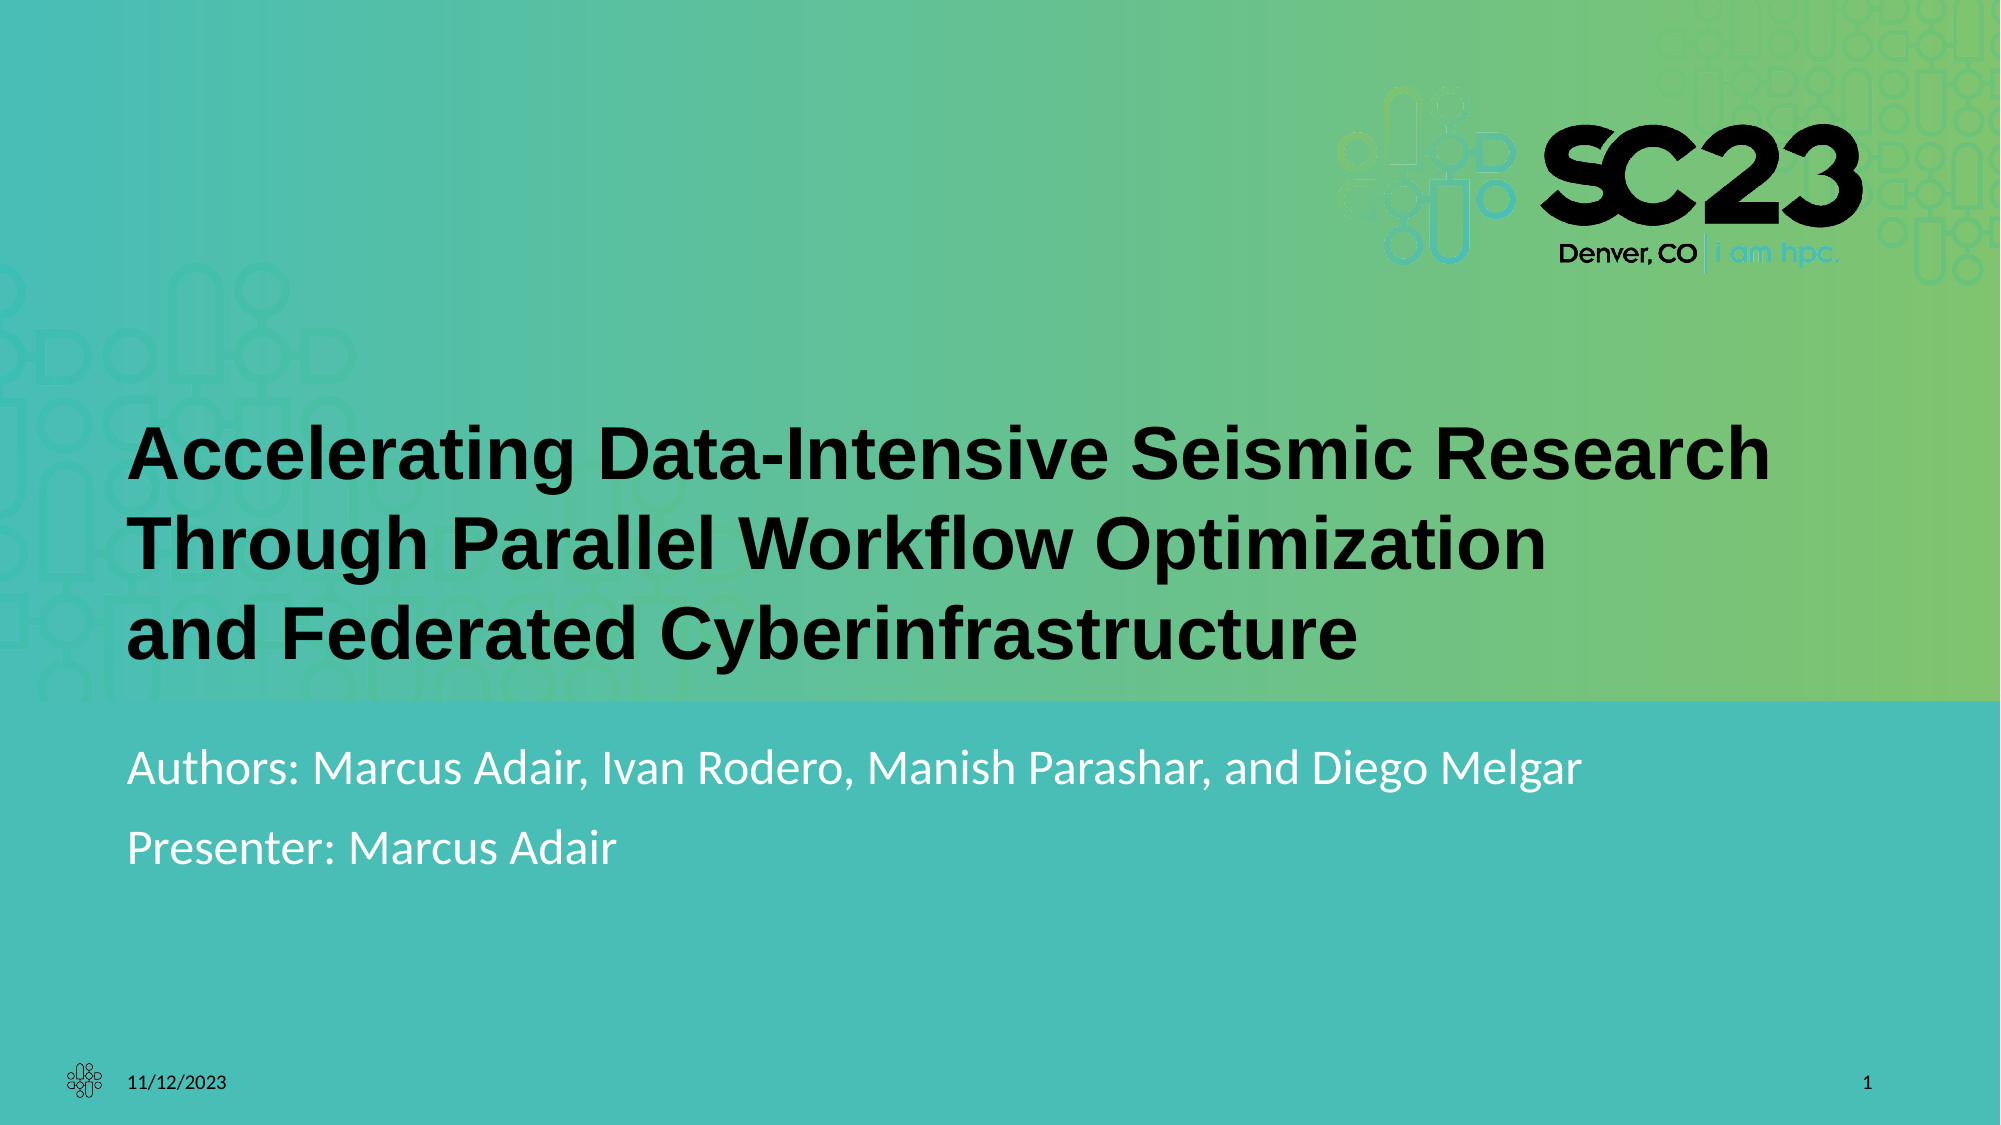

# Accelerating Data-Intensive Seismic Research Through Parallel Workflow Optimization and Federated Cyberinfrastructure
Authors: Marcus Adair, Ivan Rodero, Manish Parashar, and Diego Melgar
Presenter: Marcus Adair
11/12/2023
1